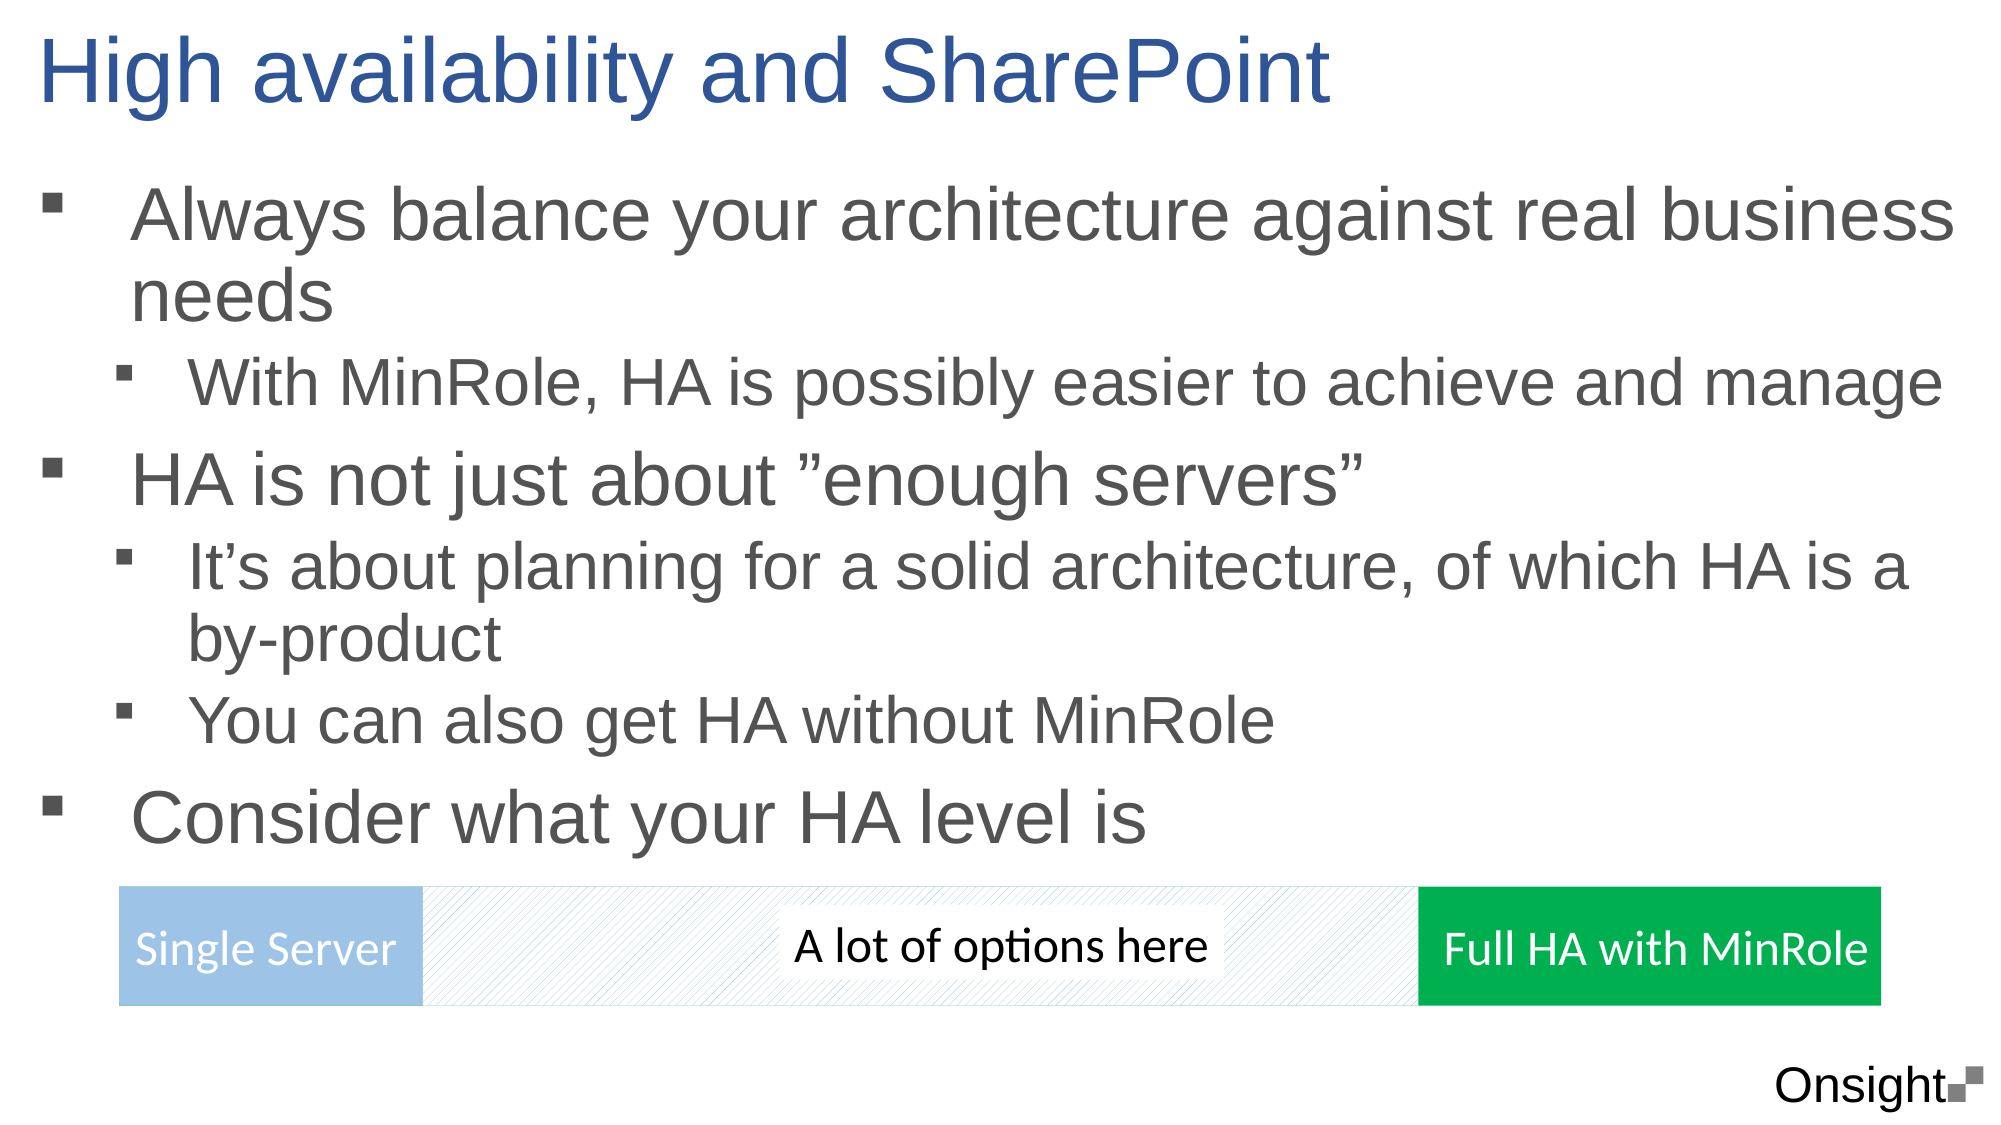

# High availability and SharePoint
Always balance your architecture against real business needs
With MinRole, HA is possibly easier to achieve and manage
HA is not just about ”enough servers”
It’s about planning for a solid architecture, of which HA is a by-product
You can also get HA without MinRole
Consider what your HA level is

A lot of options here
Single Server
Full HA with MinRole